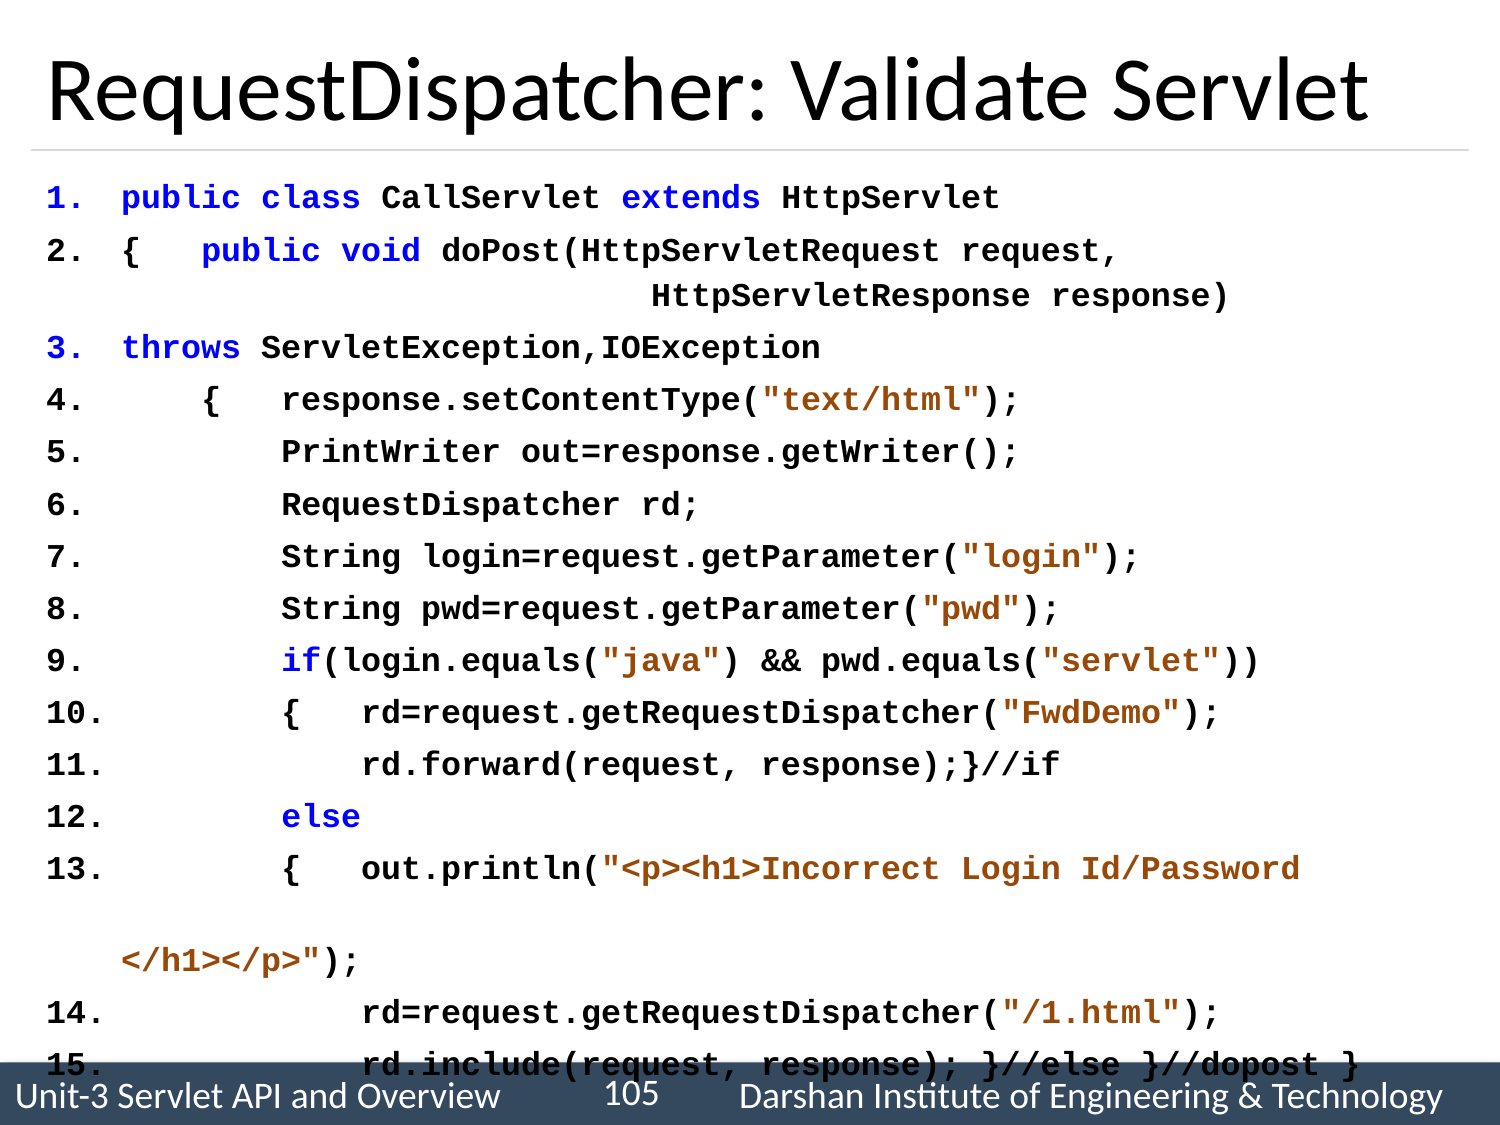

# RequestDispatcher: Validate Servlet
public class CallServlet extends HttpServlet
{   public void doPost(HttpServletRequest request, 					    HttpServletResponse response)
throws ServletException,IOException
    {   response.setContentType("text/html");
        PrintWriter out=response.getWriter();
        RequestDispatcher rd;
        String login=request.getParameter("login");
        String pwd=request.getParameter("pwd");
        if(login.equals("java") && pwd.equals("servlet"))
        {   rd=request.getRequestDispatcher("FwdDemo");
            rd.forward(request, response);}//if
        else
        {   out.println("<p><h1>Incorrect Login Id/Password 								    </h1></p>");
            rd=request.getRequestDispatcher("/1.html");
            rd.include(request, response); }//else }//dopost }
105